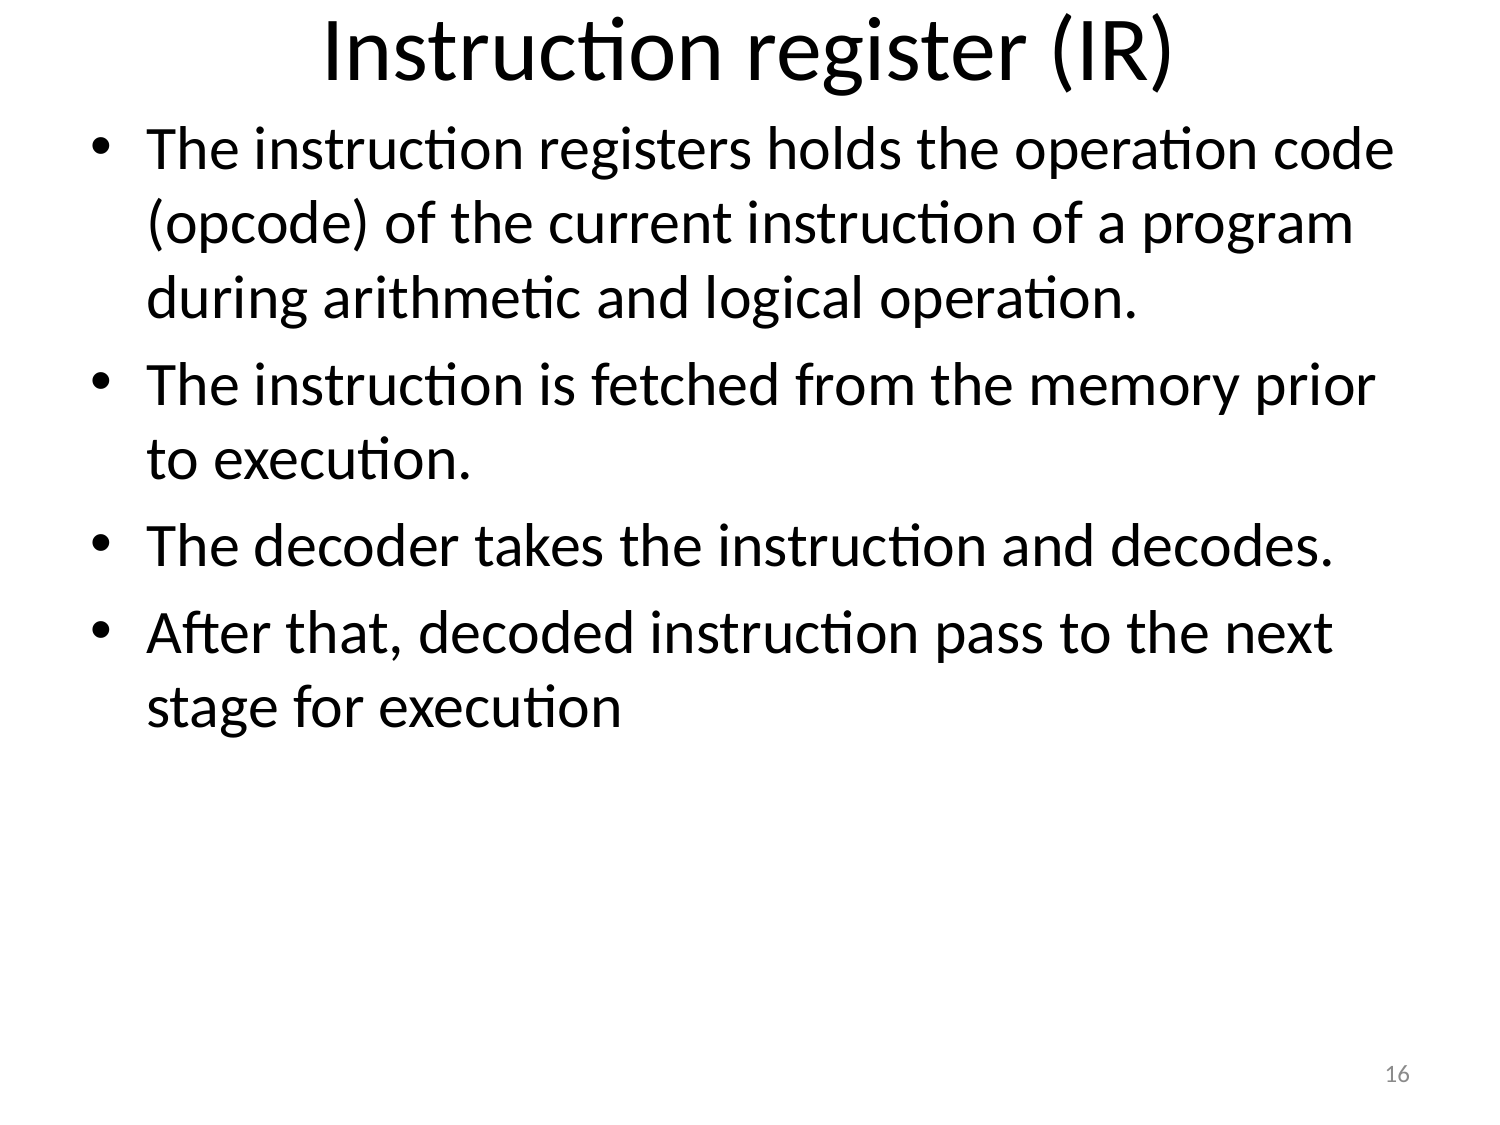

# Instruction register (IR)
The instruction registers holds the operation code (opcode) of the current instruction of a program during arithmetic and logical operation.
The instruction is fetched from the memory prior to execution.
The decoder takes the instruction and decodes.
After that, decoded instruction pass to the next stage for execution
16